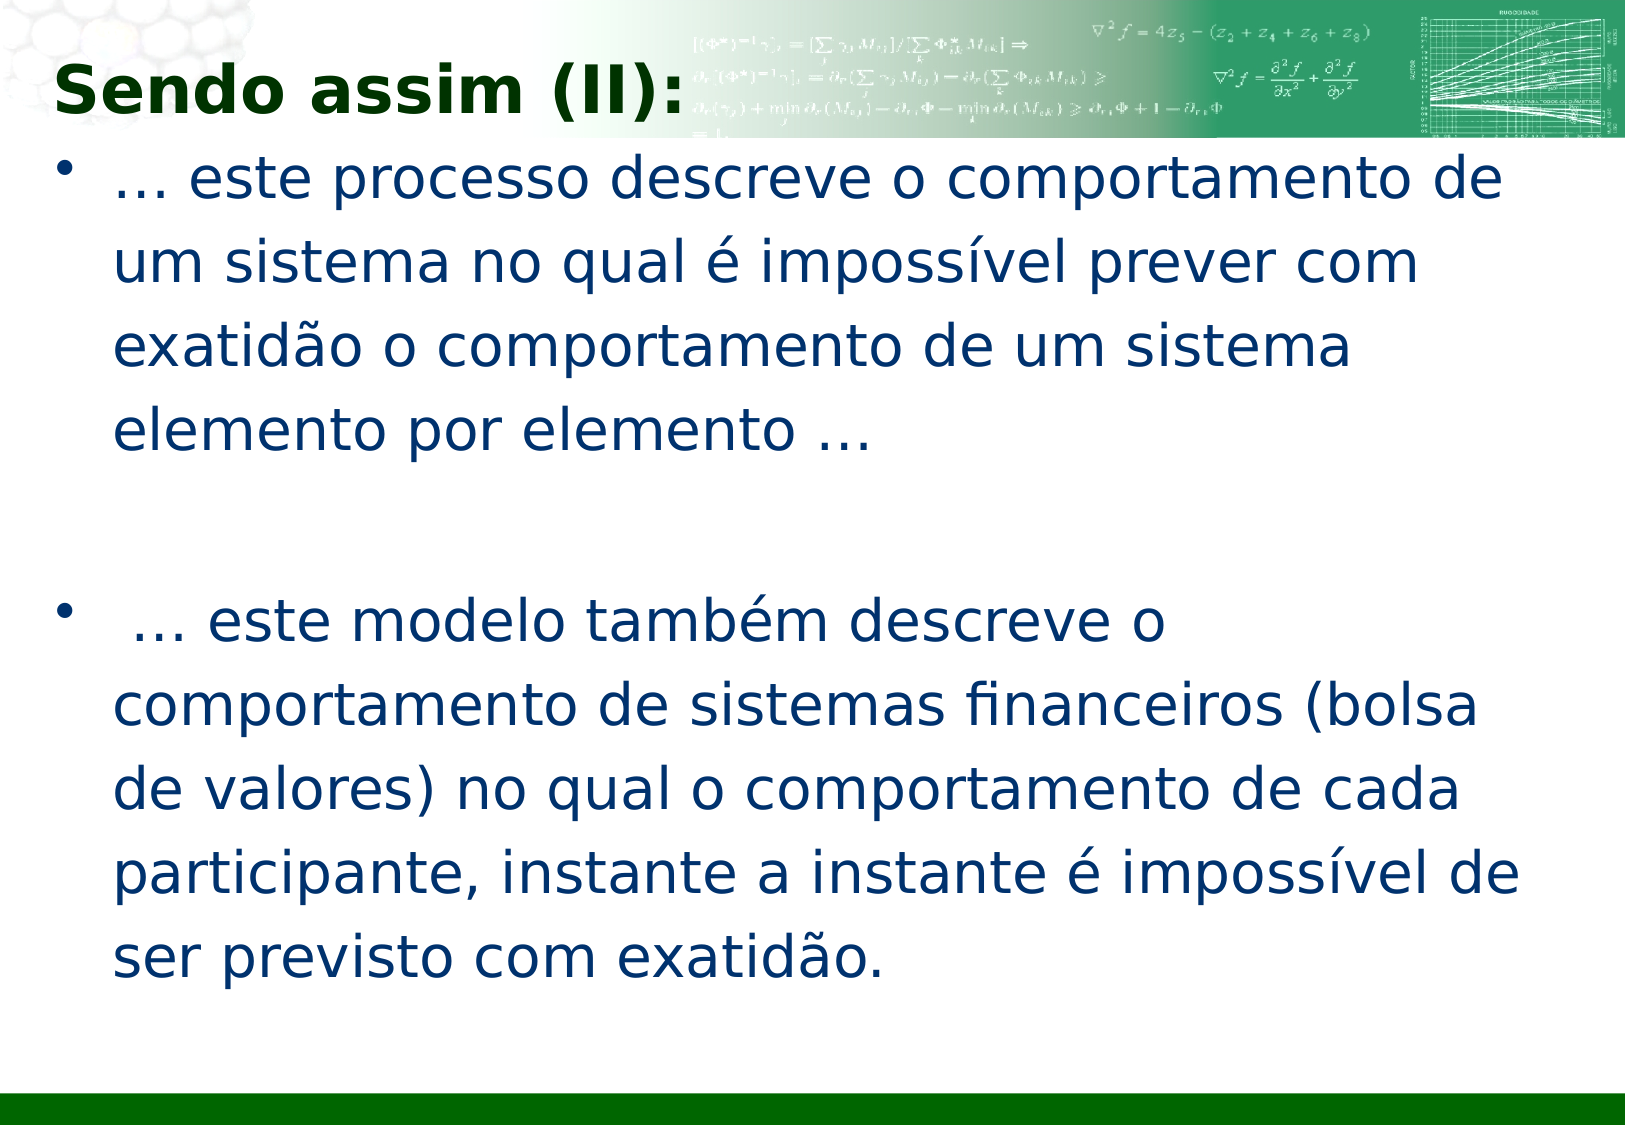

# Sendo assim (II):
… este processo descreve o comportamento de um sistema no qual é impossível prever com exatidão o comportamento de um sistema elemento por elemento …

 … este modelo também descreve o comportamento de sistemas financeiros (bolsa de valores) no qual o comportamento de cada participante, instante a instante é impossível de ser previsto com exatidão.